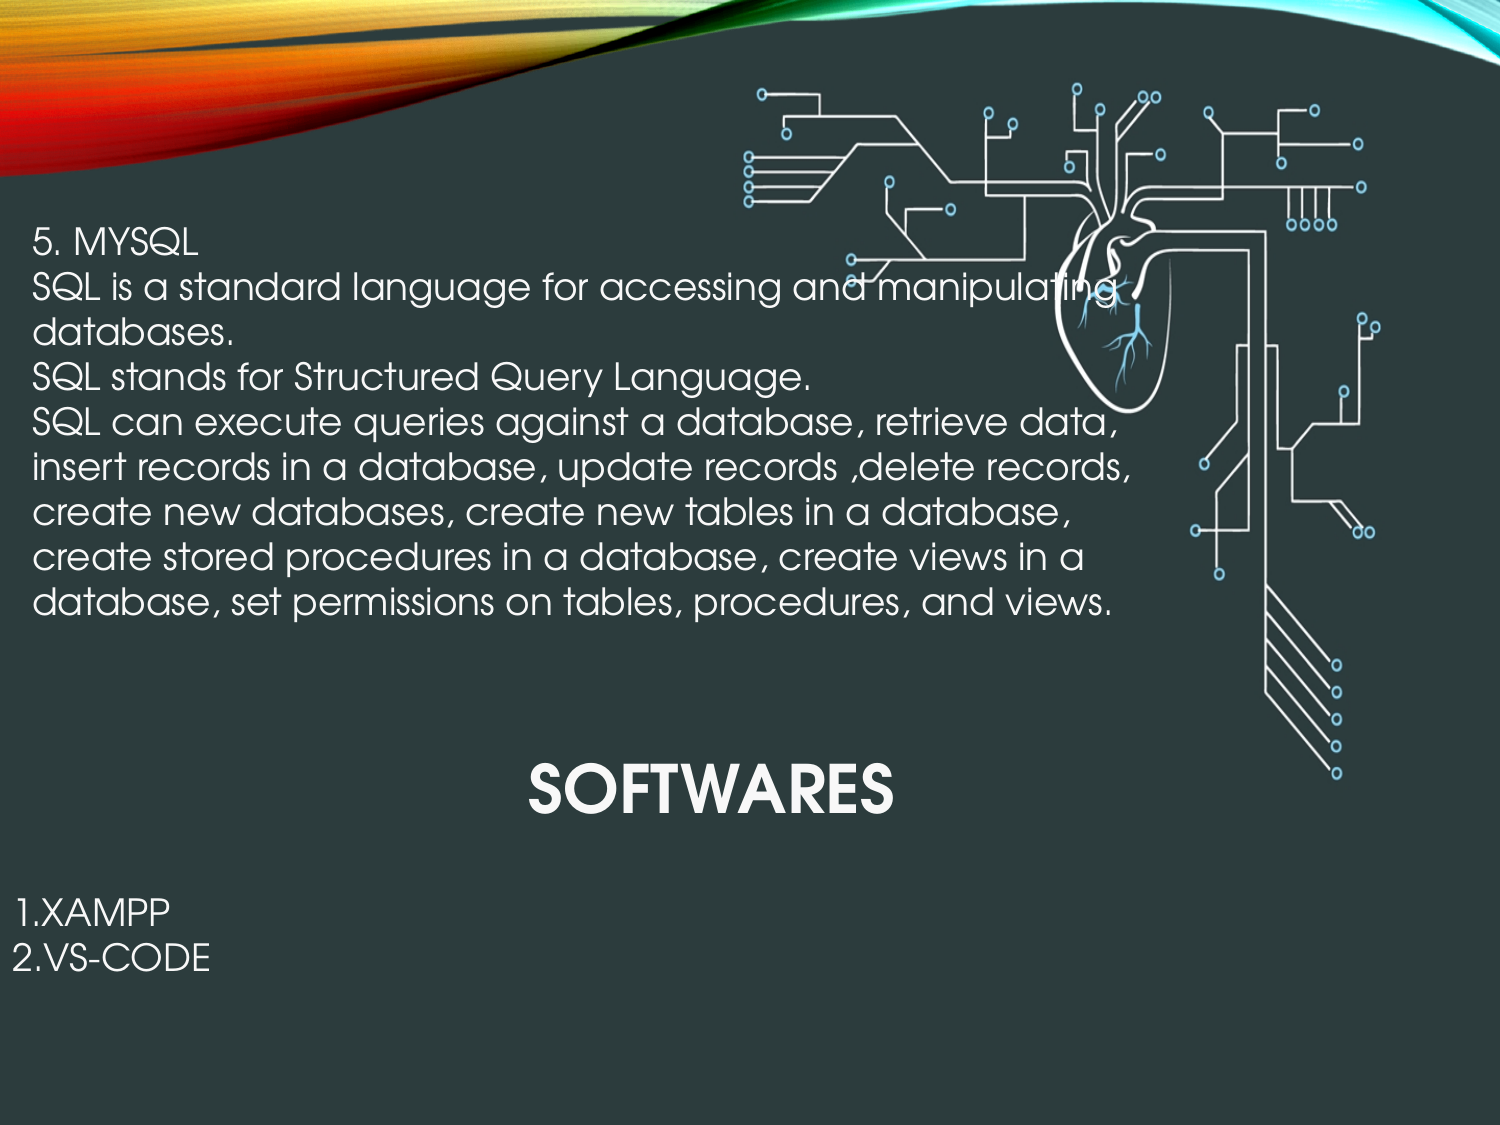

5. MYSQL
SQL is a standard language for accessing and manipulating databases.
SQL stands for Structured Query Language.
SQL can execute queries against a database, retrieve data, insert records in a database, update records ,delete records, create new databases, create new tables in a database, create stored procedures in a database, create views in a database, set permissions on tables, procedures, and views.
SOFTWARES
1.XAMPP
2.VS-CODE